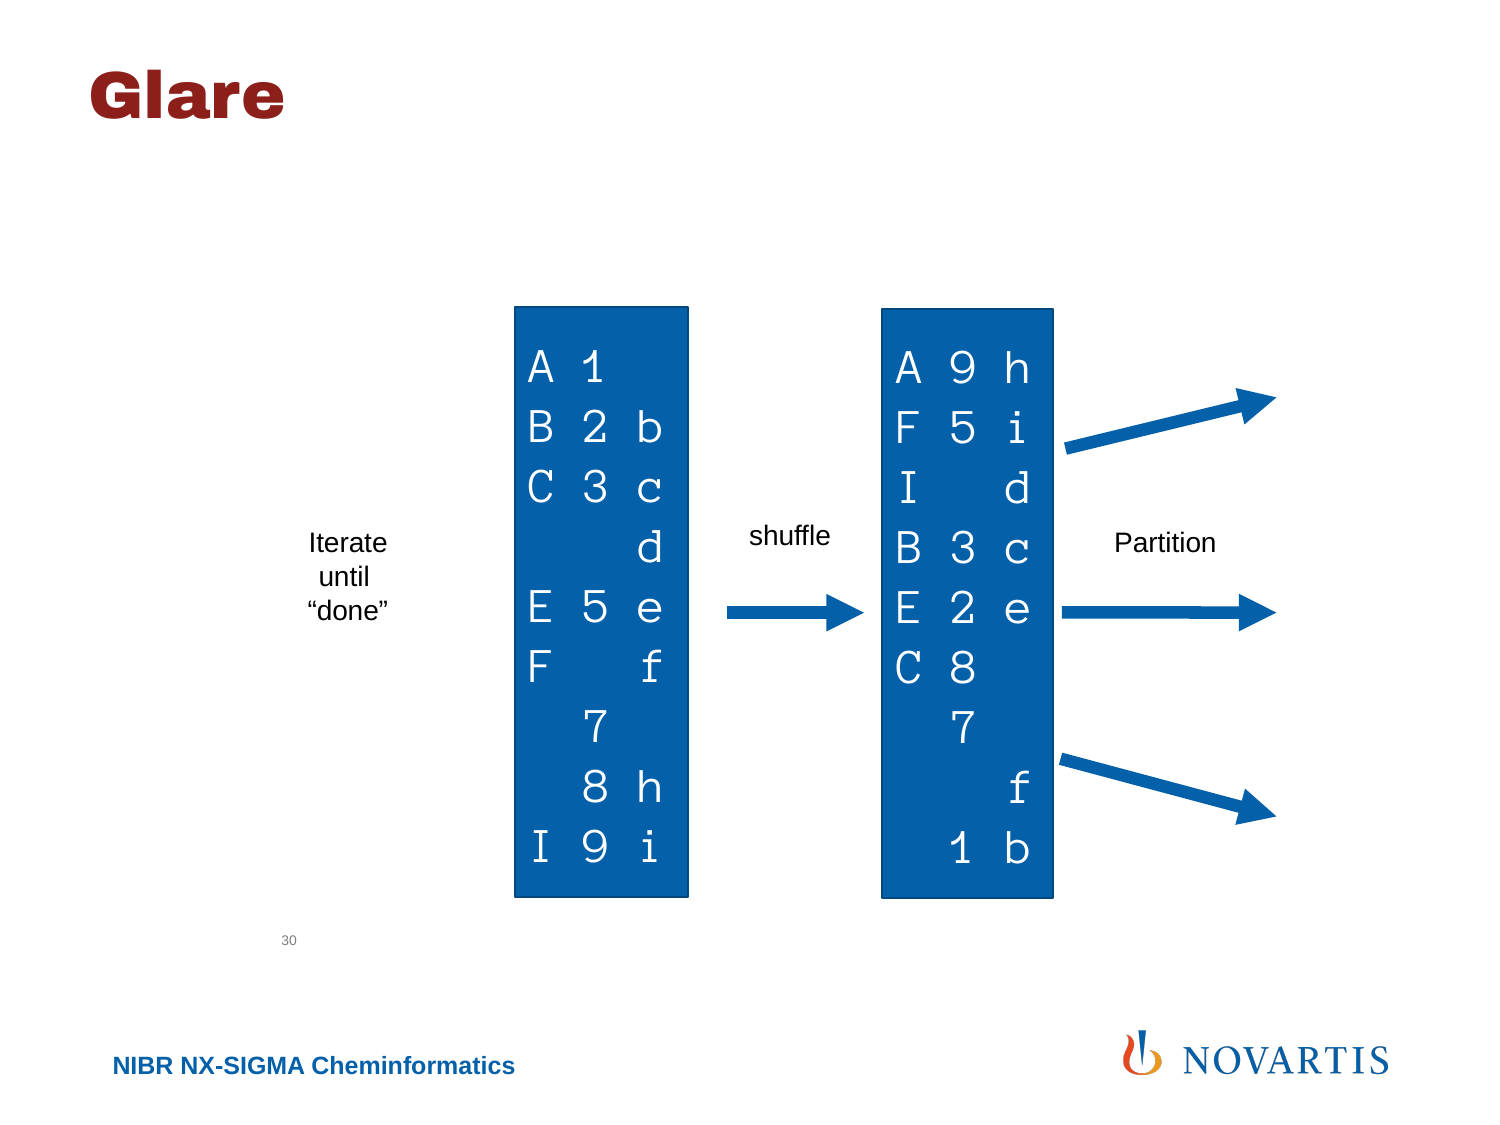

# Glare

A 1
B 2 b
C 3 c
    d
E 5 e
F   f
  7
  8 h
I 9 i
A 9 h
F 5 i
I   d
B 3 c
E 2 e
C 8
  7
    f
  1 b
shuffle
Partition
Iterate
until
“done”
30